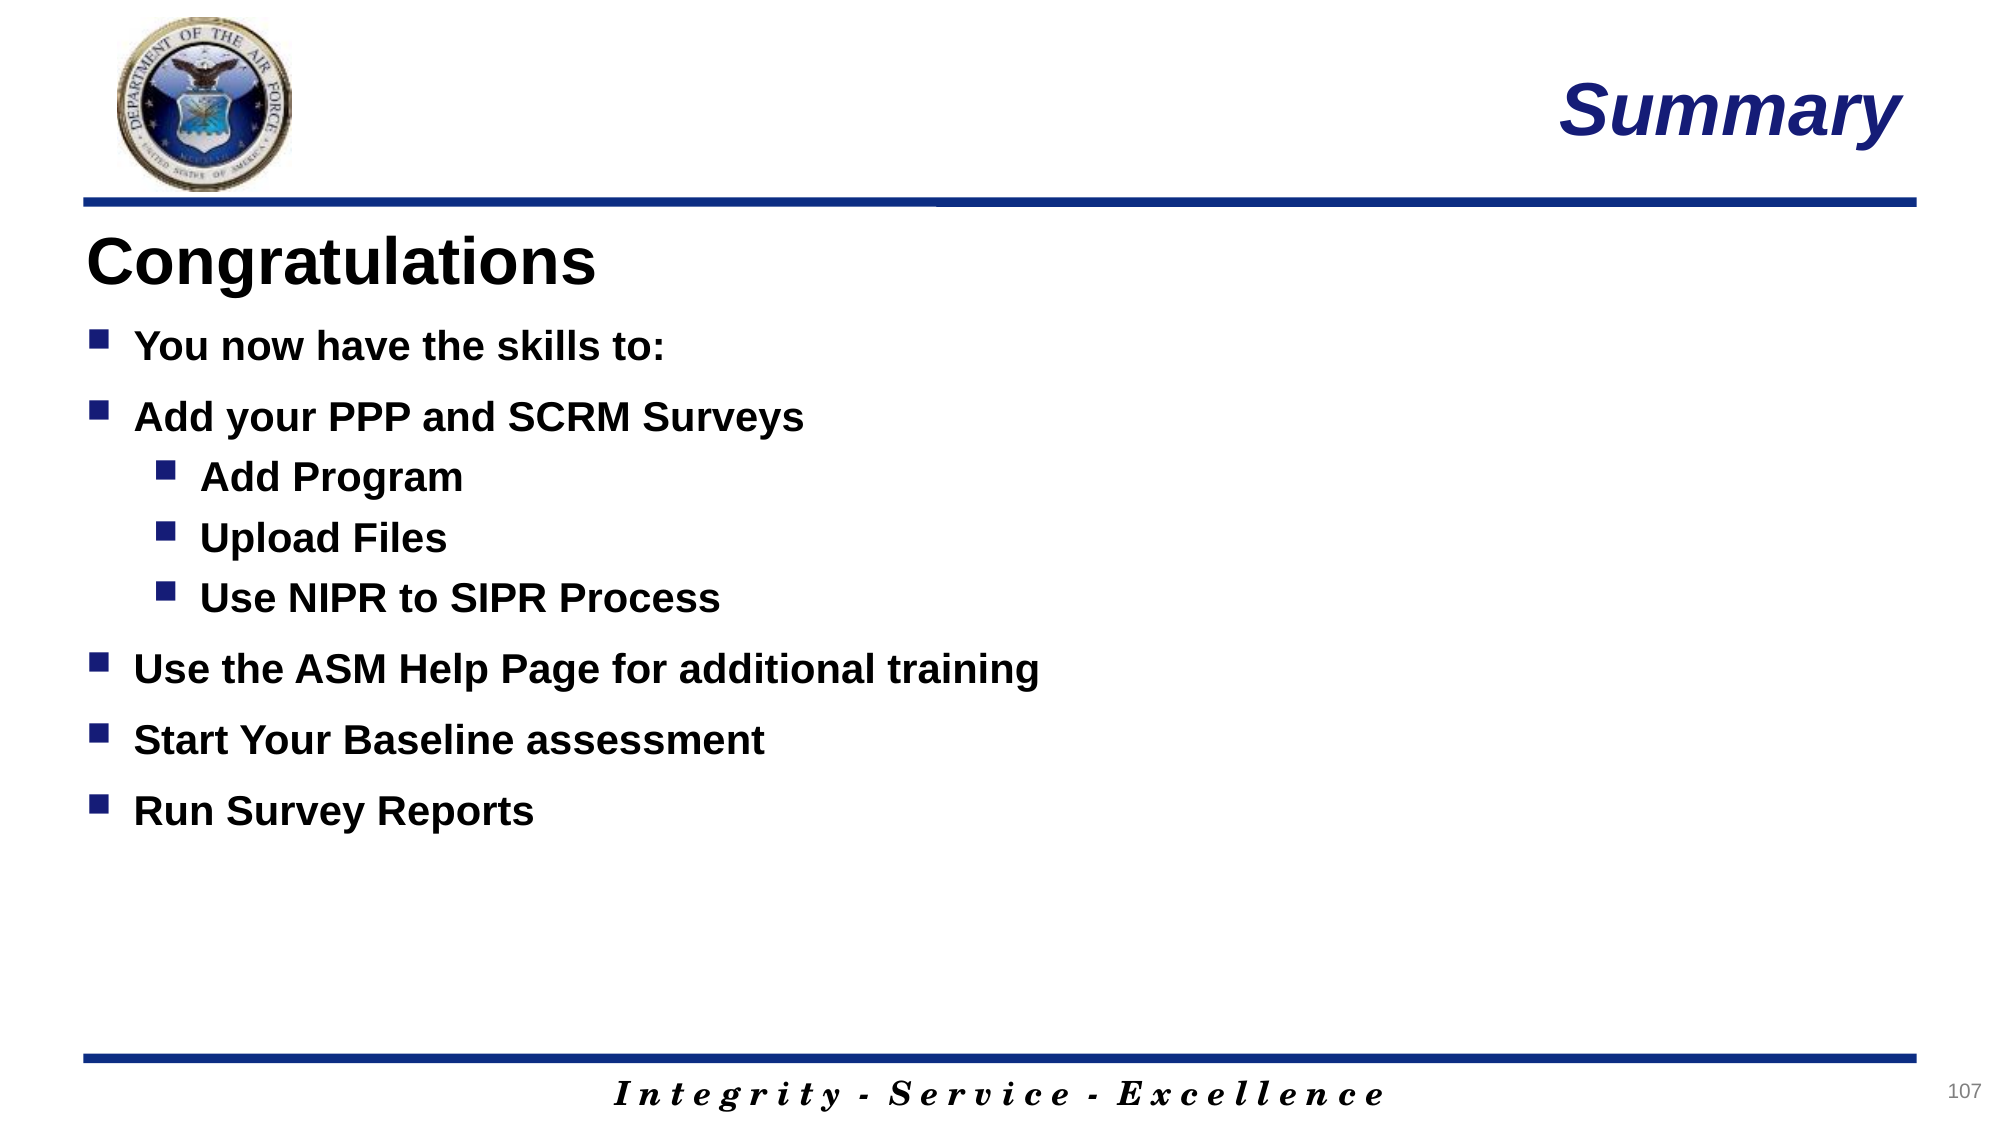

# Summary
Congratulations
You now have the skills to:
Add your PPP and SCRM Surveys
Add Program
Upload Files
Use NIPR to SIPR Process
Use the ASM Help Page for additional training
Start Your Baseline assessment
Run Survey Reports

107